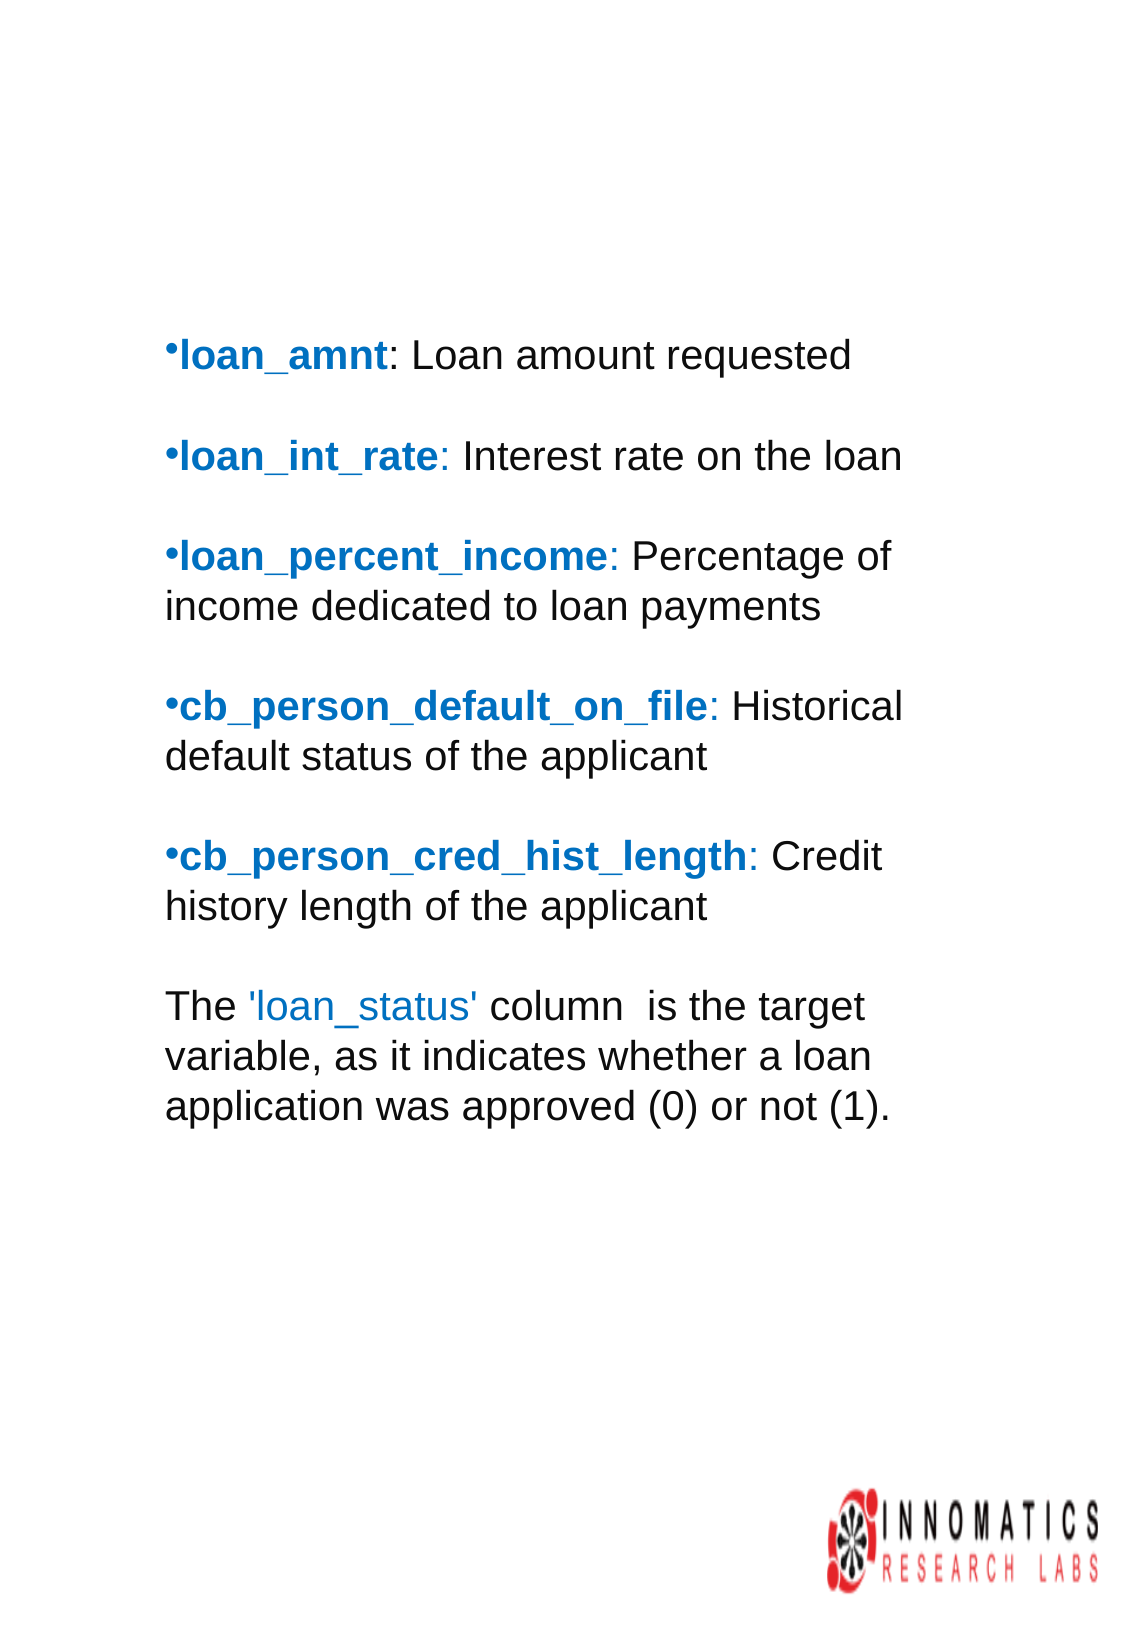

loan_amnt: Loan amount requested

loan_int_rate: Interest rate on the loan

loan_percent_income: Percentage of income dedicated to loan payments

cb_person_default_on_file: Historical default status of the applicant

cb_person_cred_hist_length: Credit history length of the applicant

The 'loan_status' column  is the target variable, as it indicates whether a loan application was approved (0) or not (1).